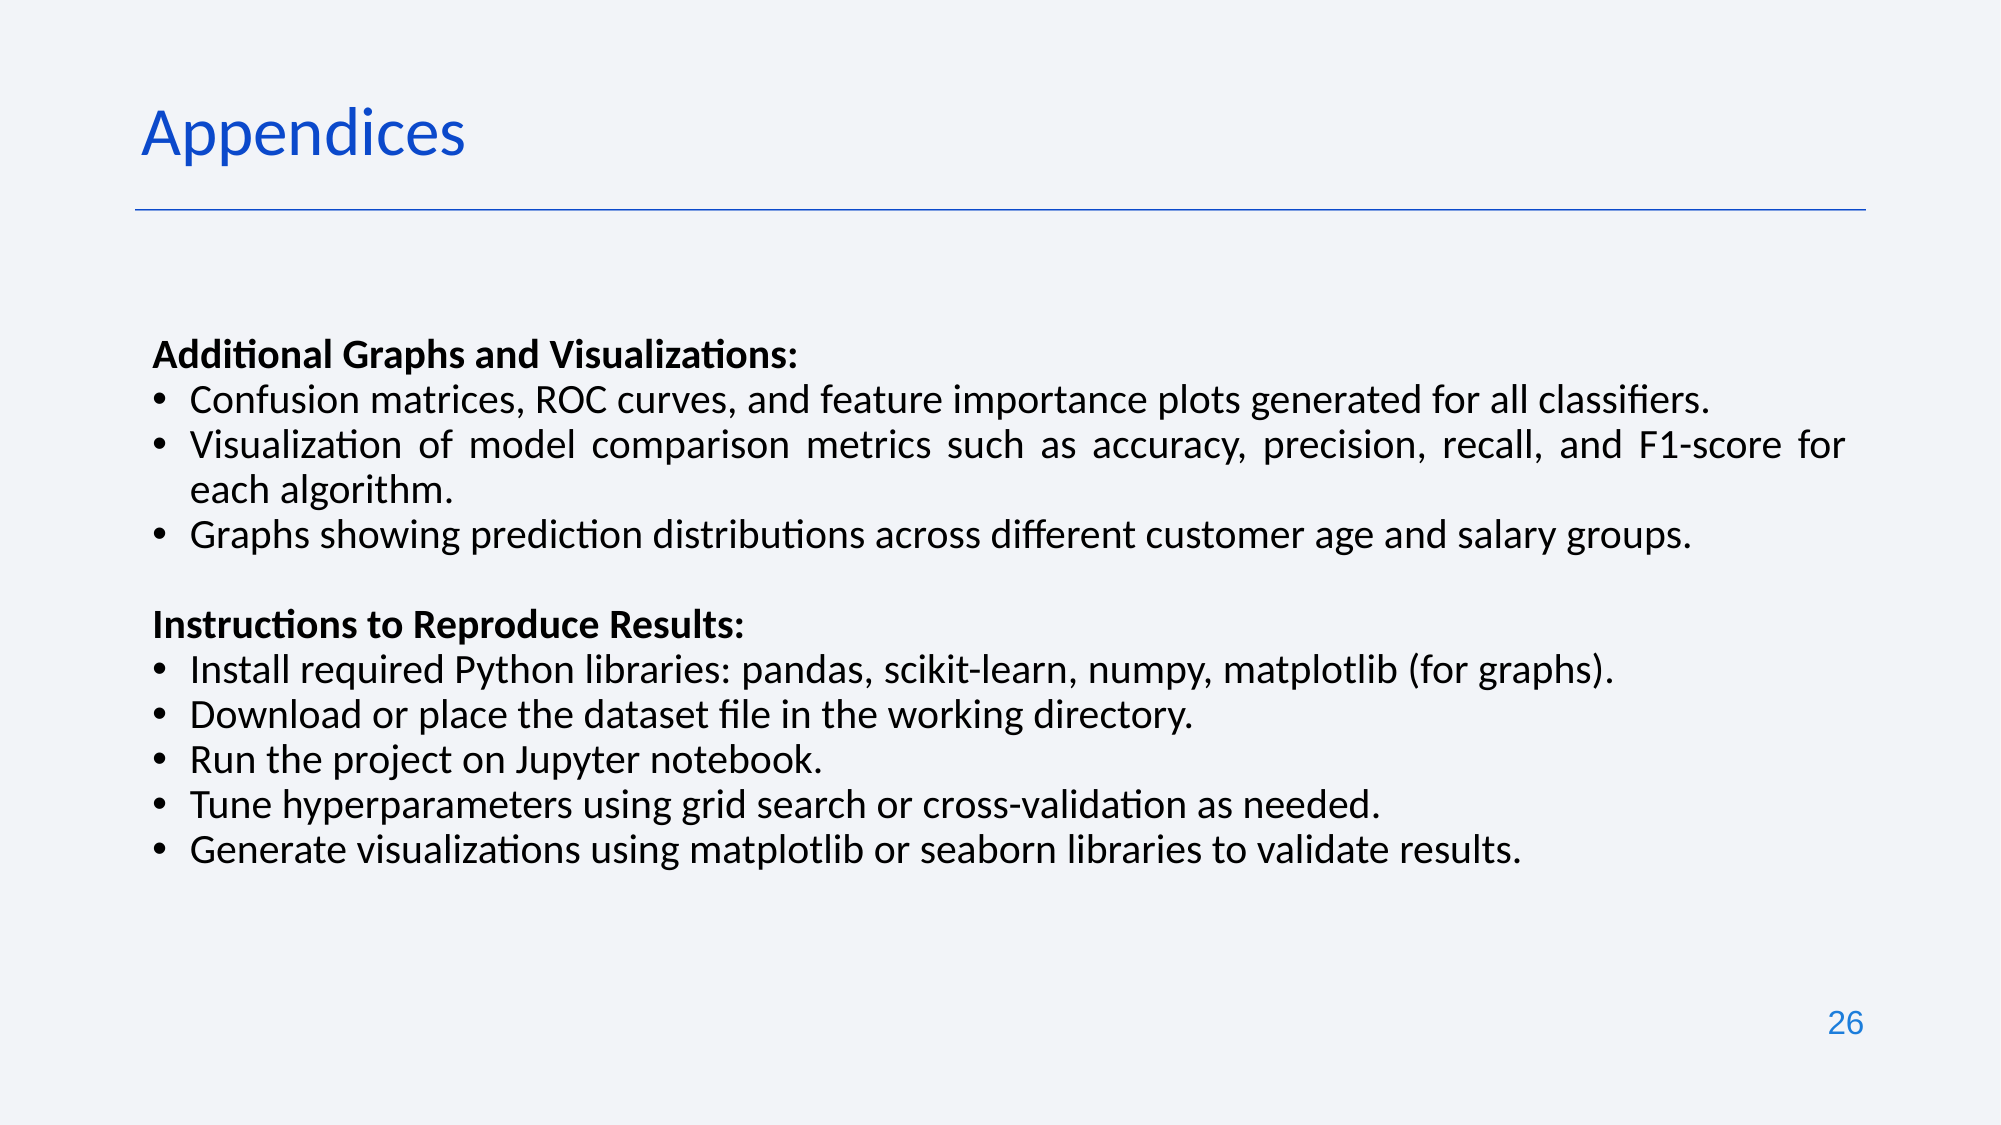

Appendices
Additional Graphs and Visualizations:
Confusion matrices, ROC curves, and feature importance plots generated for all classifiers.
Visualization of model comparison metrics such as accuracy, precision, recall, and F1-score for each algorithm.
Graphs showing prediction distributions across different customer age and salary groups.

Instructions to Reproduce Results:
Install required Python libraries: pandas, scikit-learn, numpy, matplotlib (for graphs).
Download or place the dataset file in the working directory.
Run the project on Jupyter notebook.
Tune hyperparameters using grid search or cross-validation as needed.
Generate visualizations using matplotlib or seaborn libraries to validate results.

26